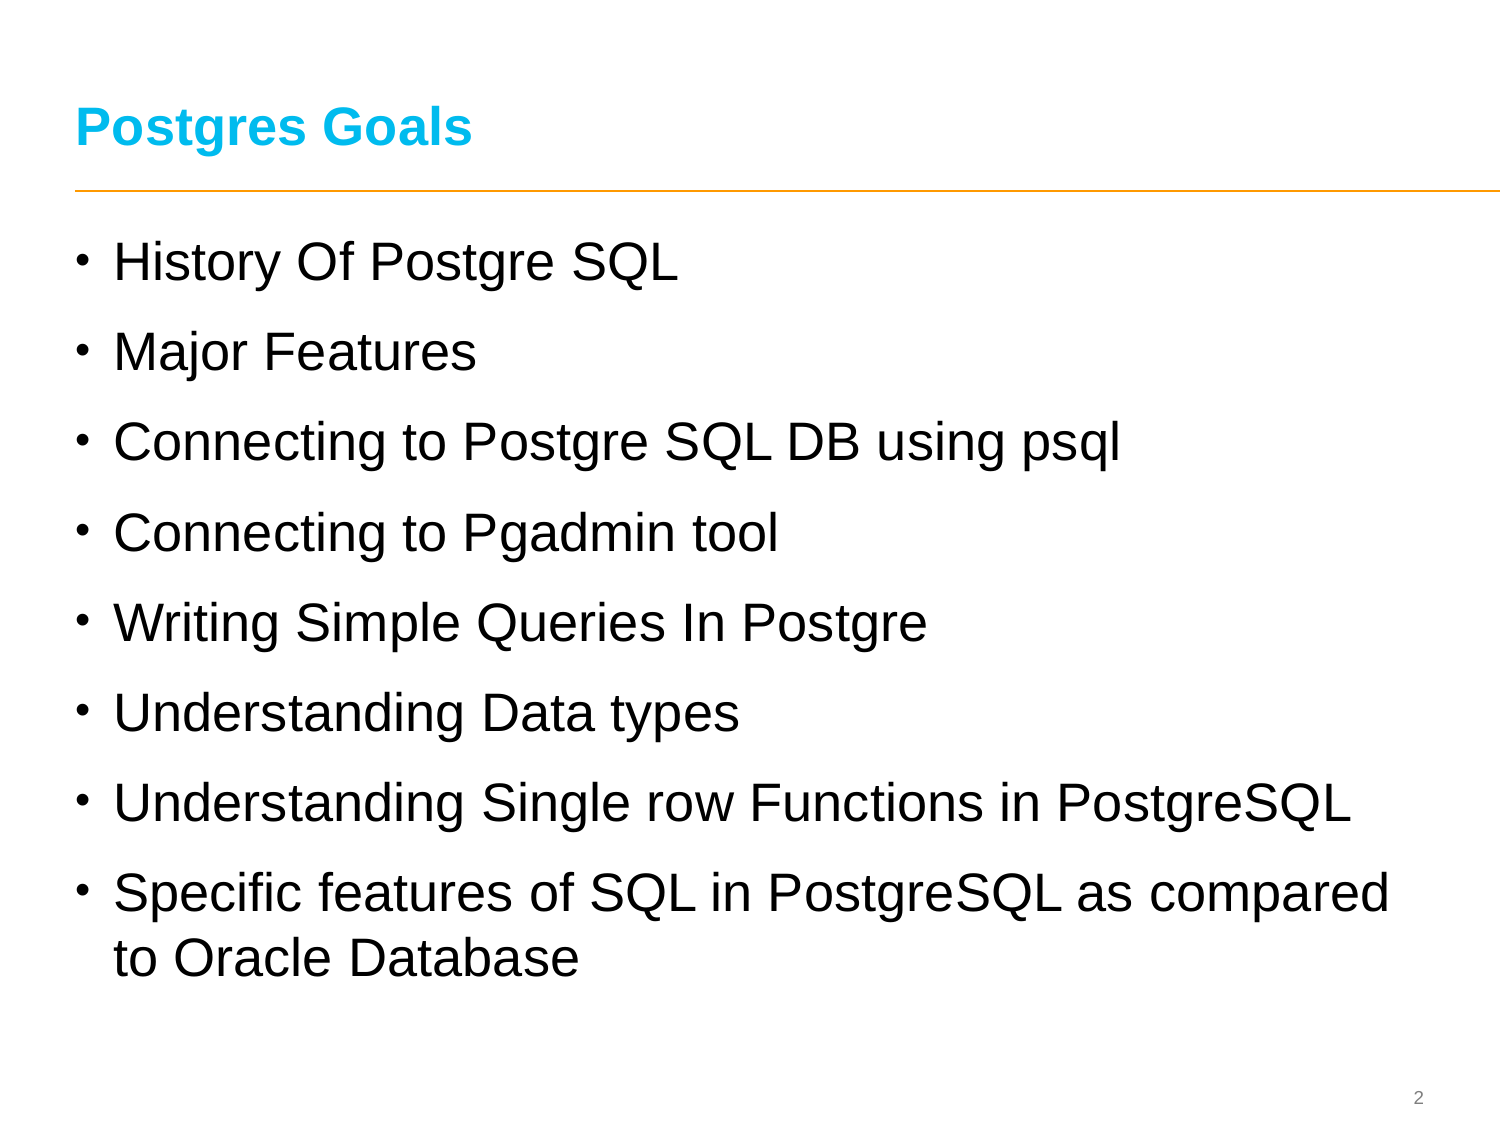

# Postgres Goals
History Of Postgre SQL
Major Features
Connecting to Postgre SQL DB using psql
Connecting to Pgadmin tool
Writing Simple Queries In Postgre
Understanding Data types
Understanding Single row Functions in PostgreSQL
Specific features of SQL in PostgreSQL as compared to Oracle Database